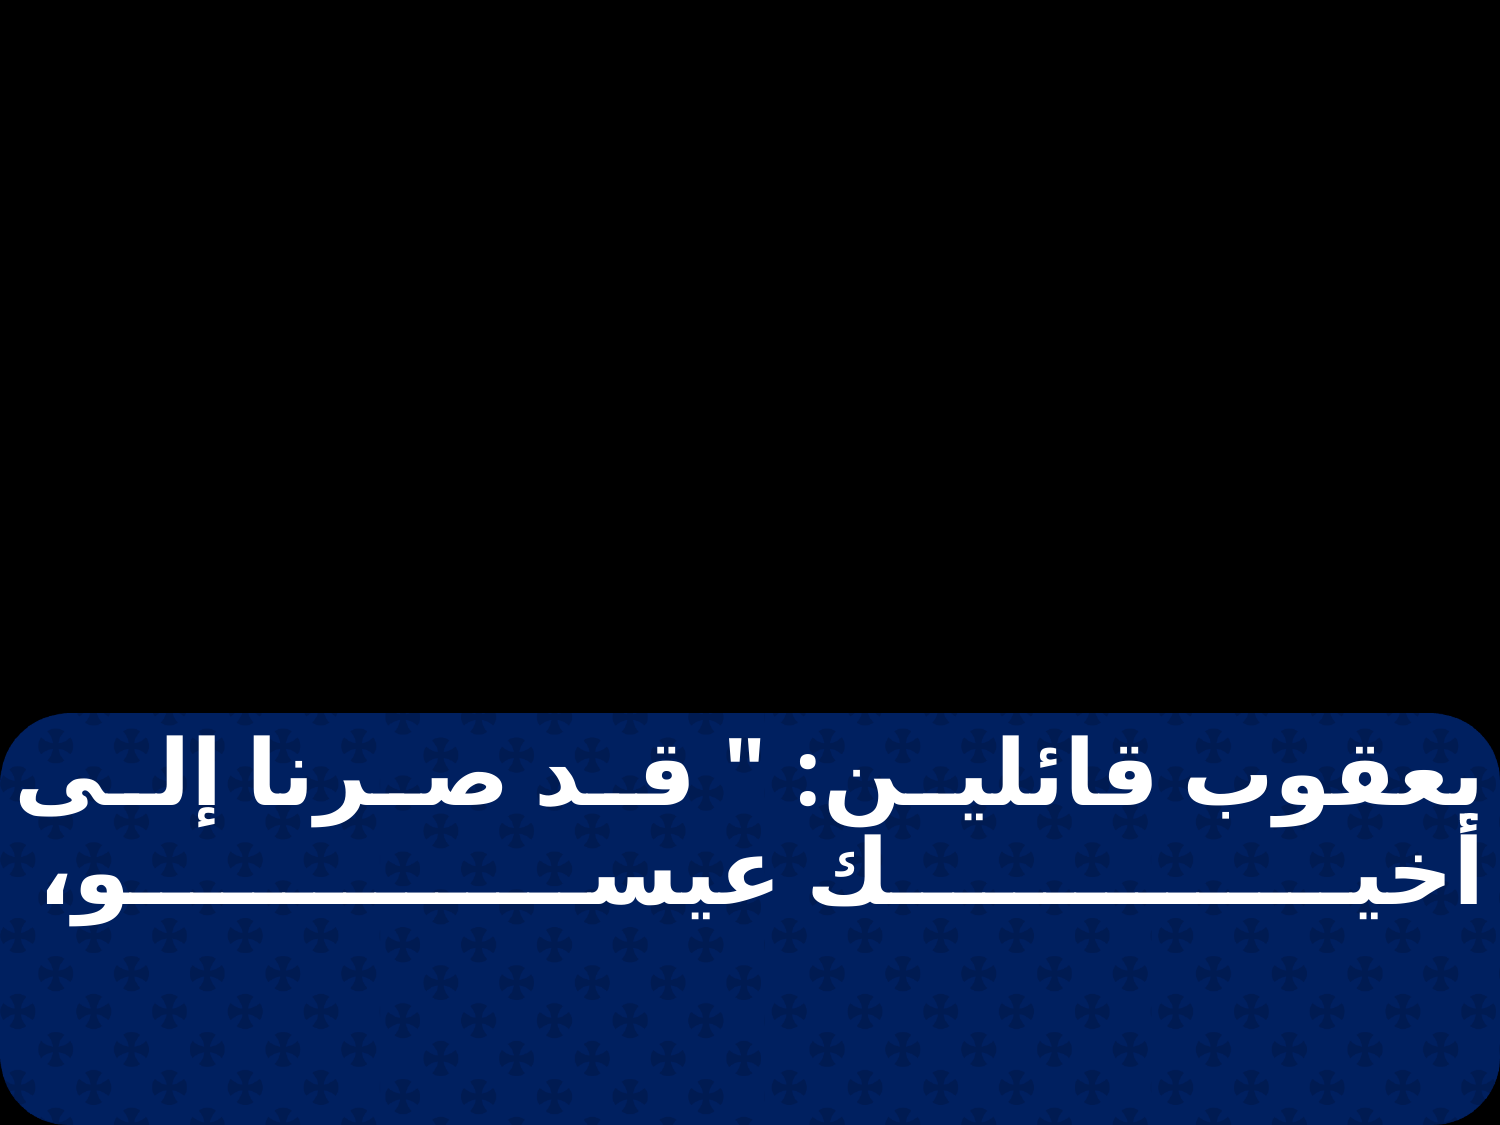

يعقوب قائلين: " قد صرنا إلى أخيك عيسو،